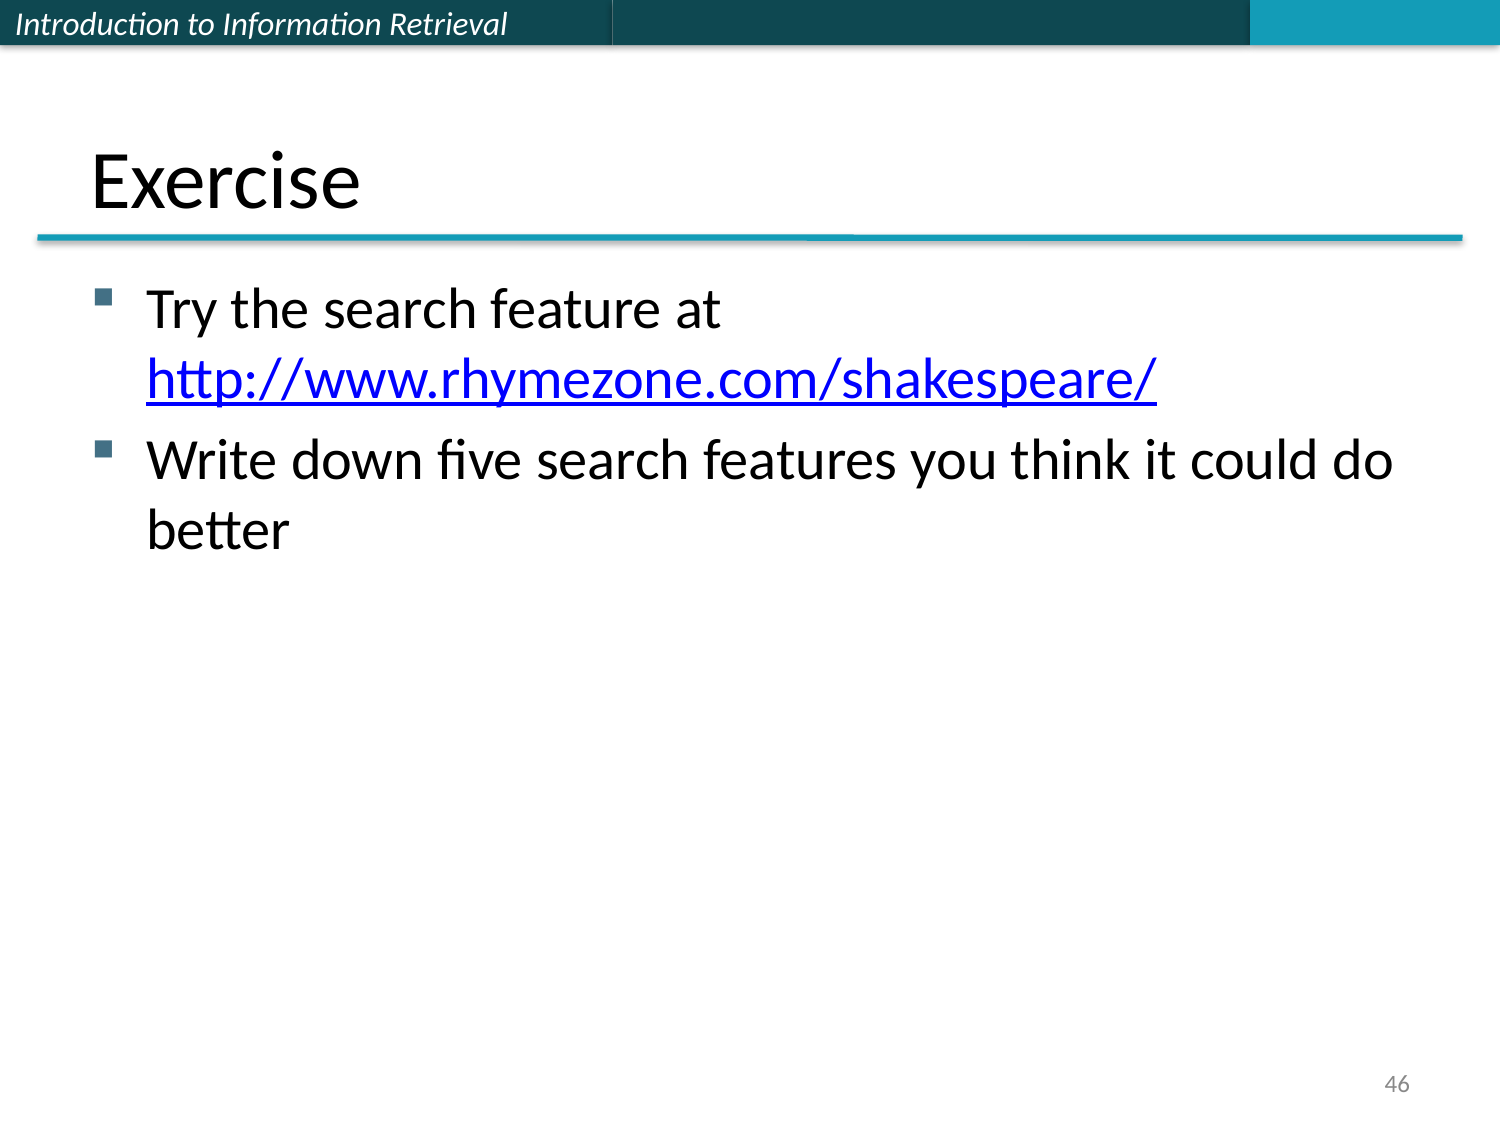

# Exercise
Try the search feature at http://www.rhymezone.com/shakespeare/
Write down five search features you think it could do better
46